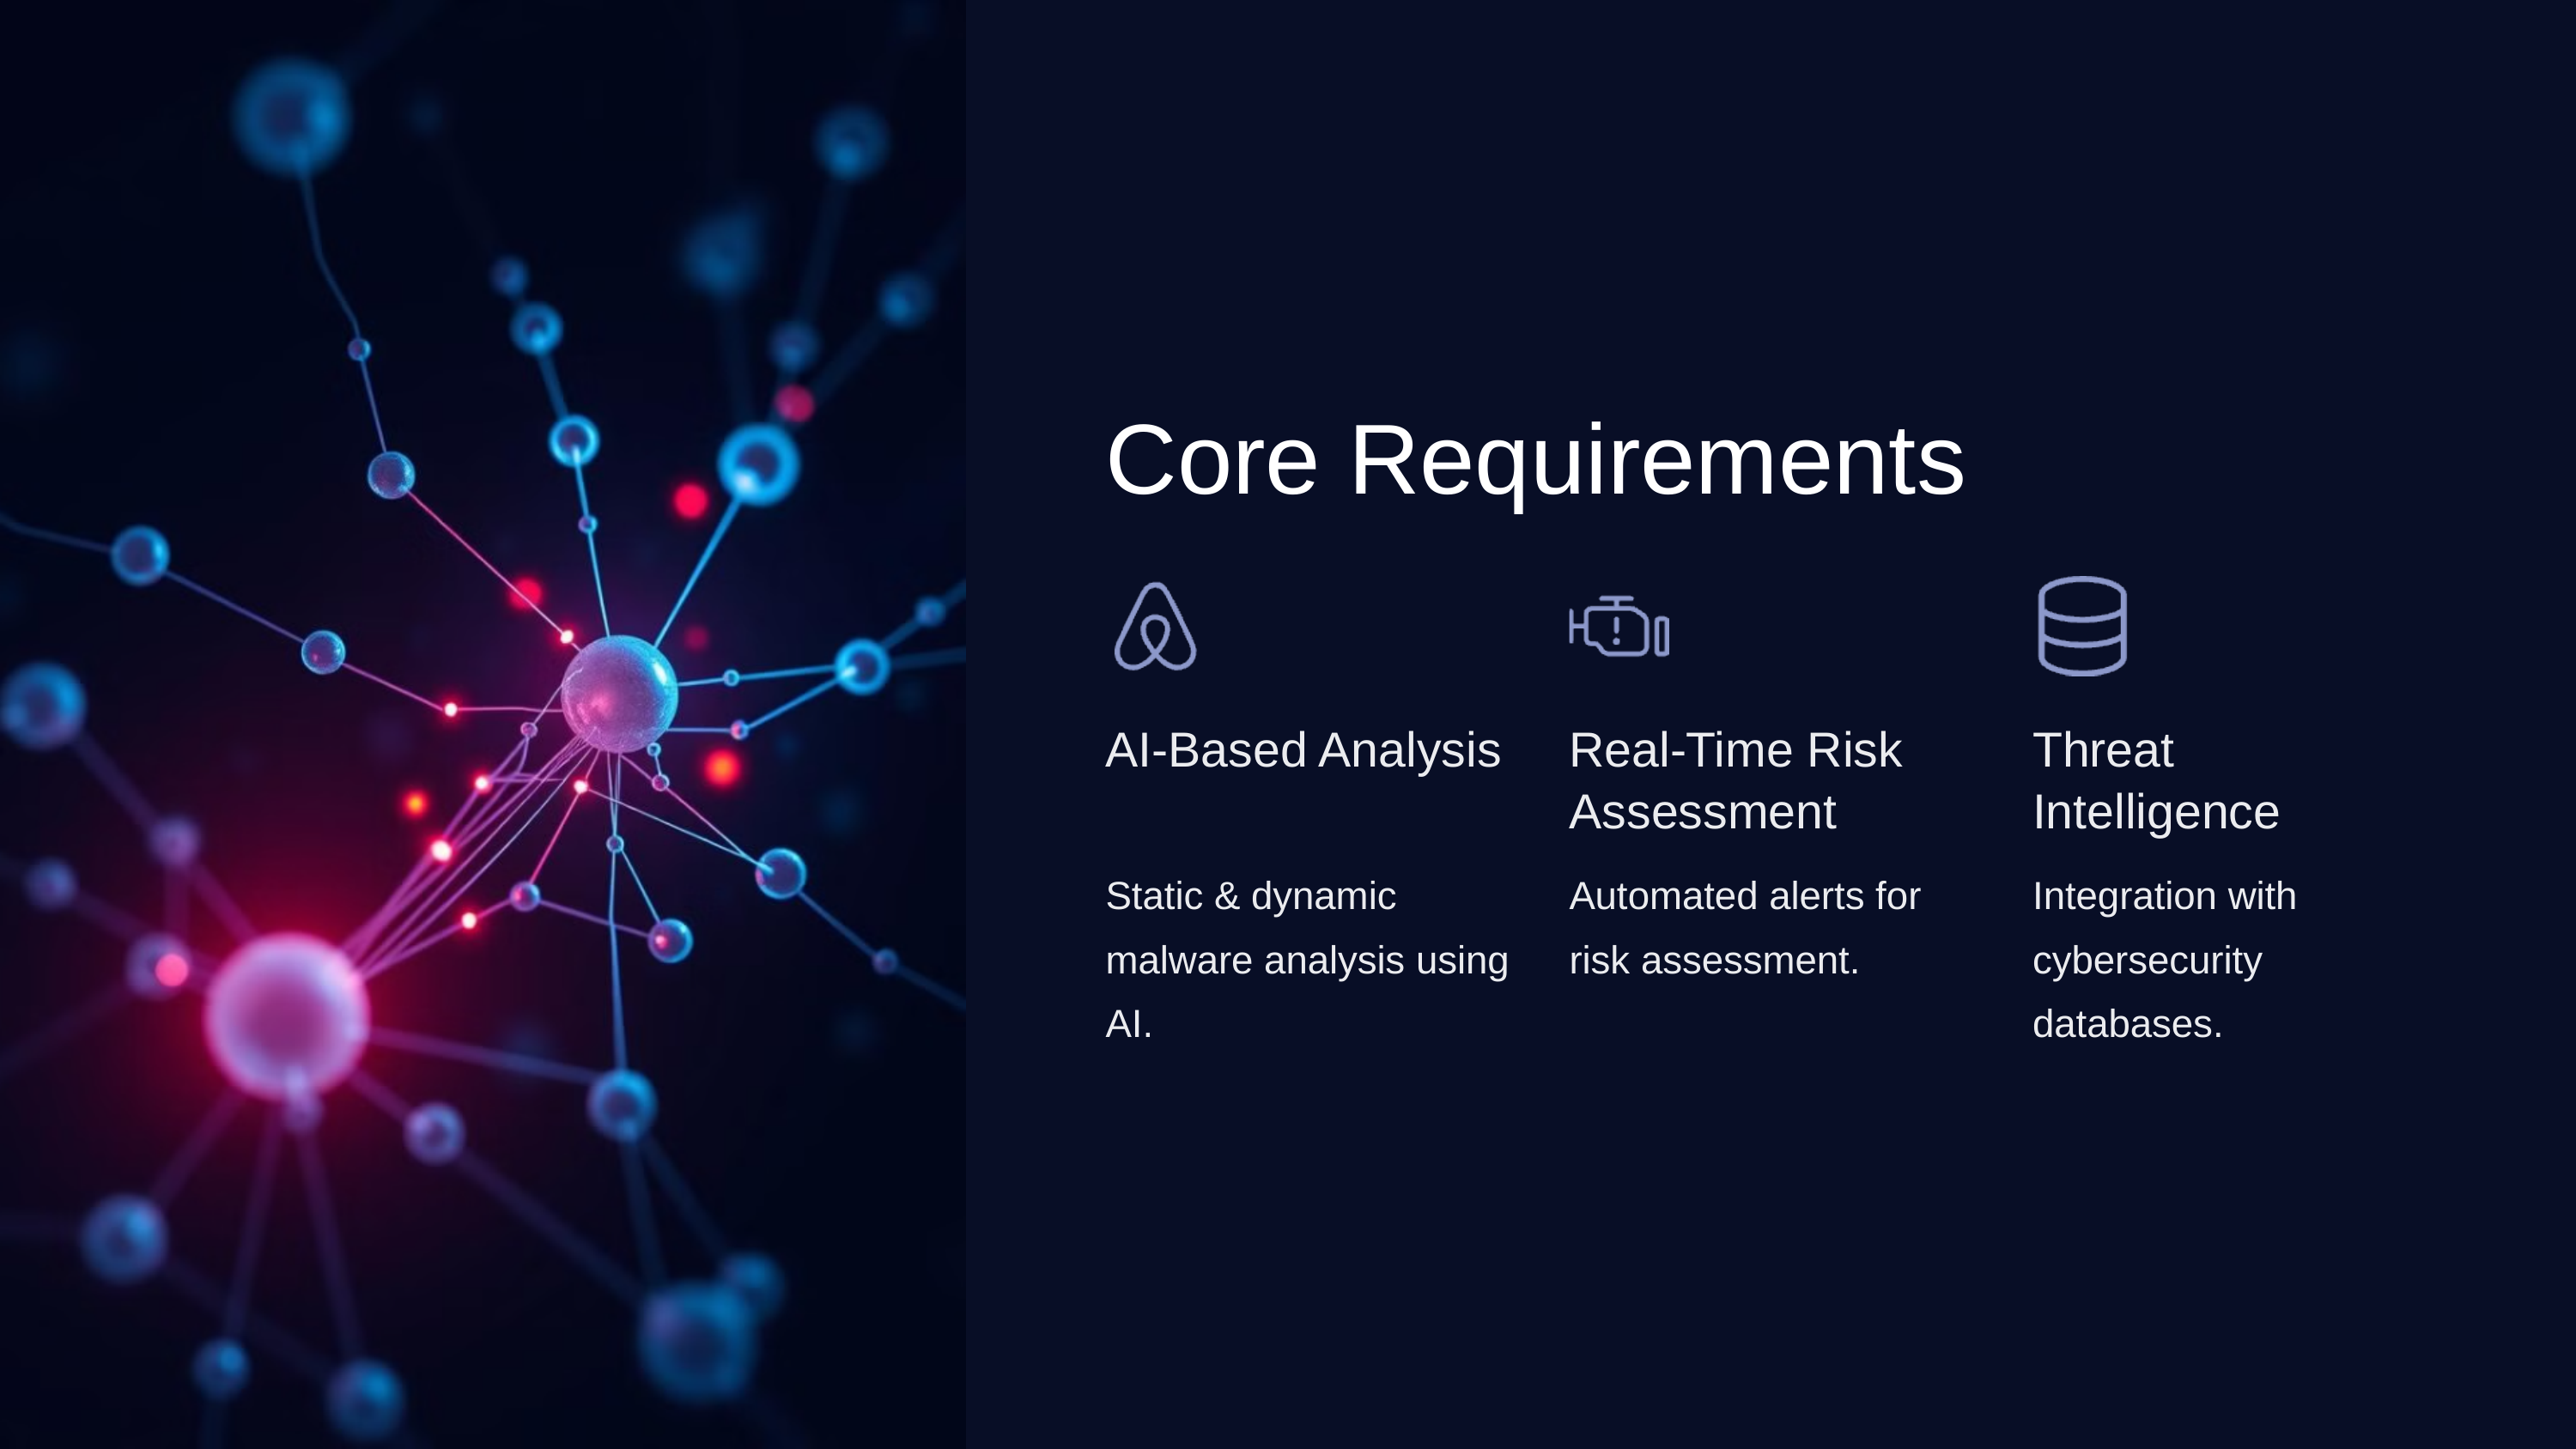

Core Requirements

AI-Based Analysis

Real-Time Risk Assessment

Threat Intelligence

Static & dynamic malware analysis using AI.

Automated alerts for risk assessment.

Integration with cybersecurity databases.